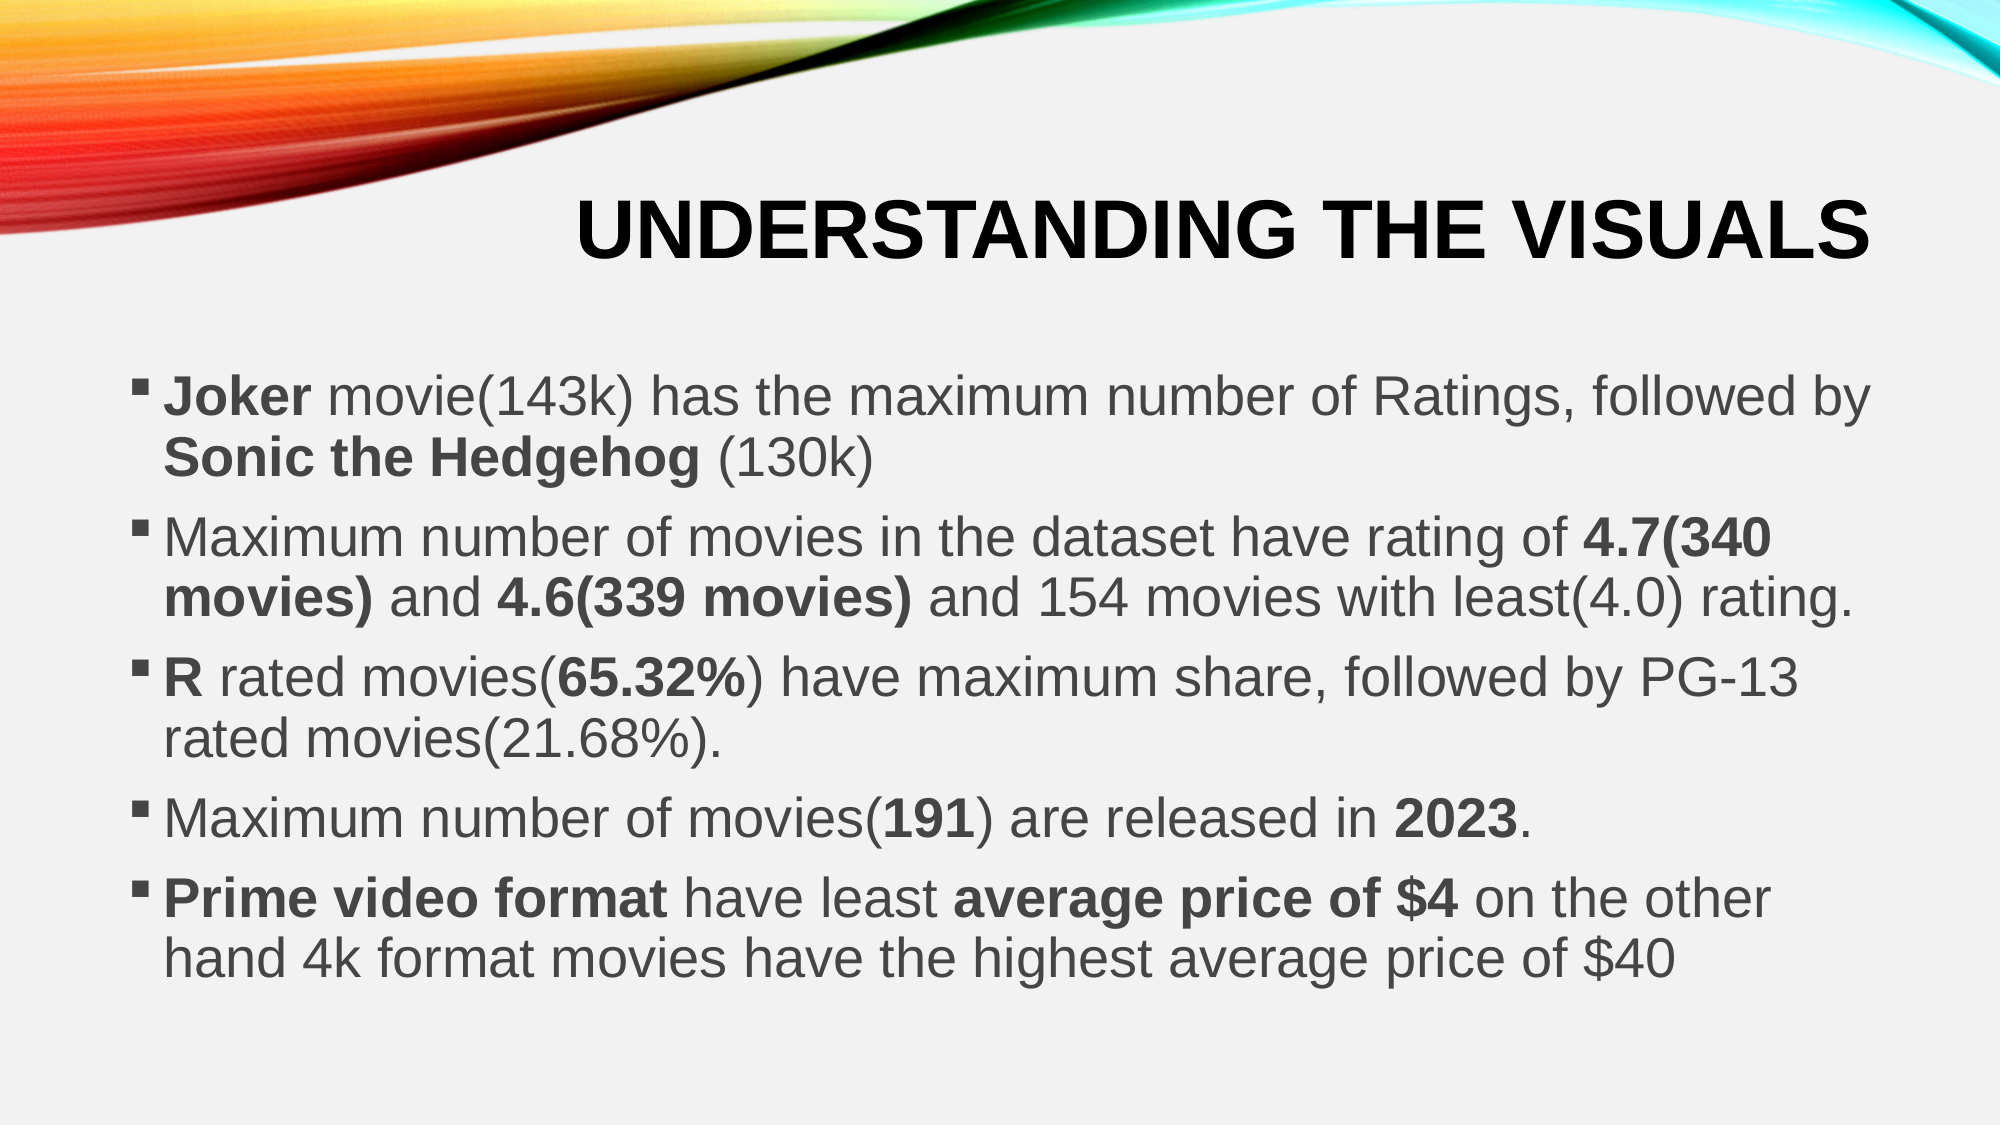

# Understanding the visuals
Joker movie(143k) has the maximum number of Ratings, followed by Sonic the Hedgehog (130k)
Maximum number of movies in the dataset have rating of 4.7(340 movies) and 4.6(339 movies) and 154 movies with least(4.0) rating.
R rated movies(65.32%) have maximum share, followed by PG-13 rated movies(21.68%).
Maximum number of movies(191) are released in 2023.
Prime video format have least average price of $4 on the other hand 4k format movies have the highest average price of $40